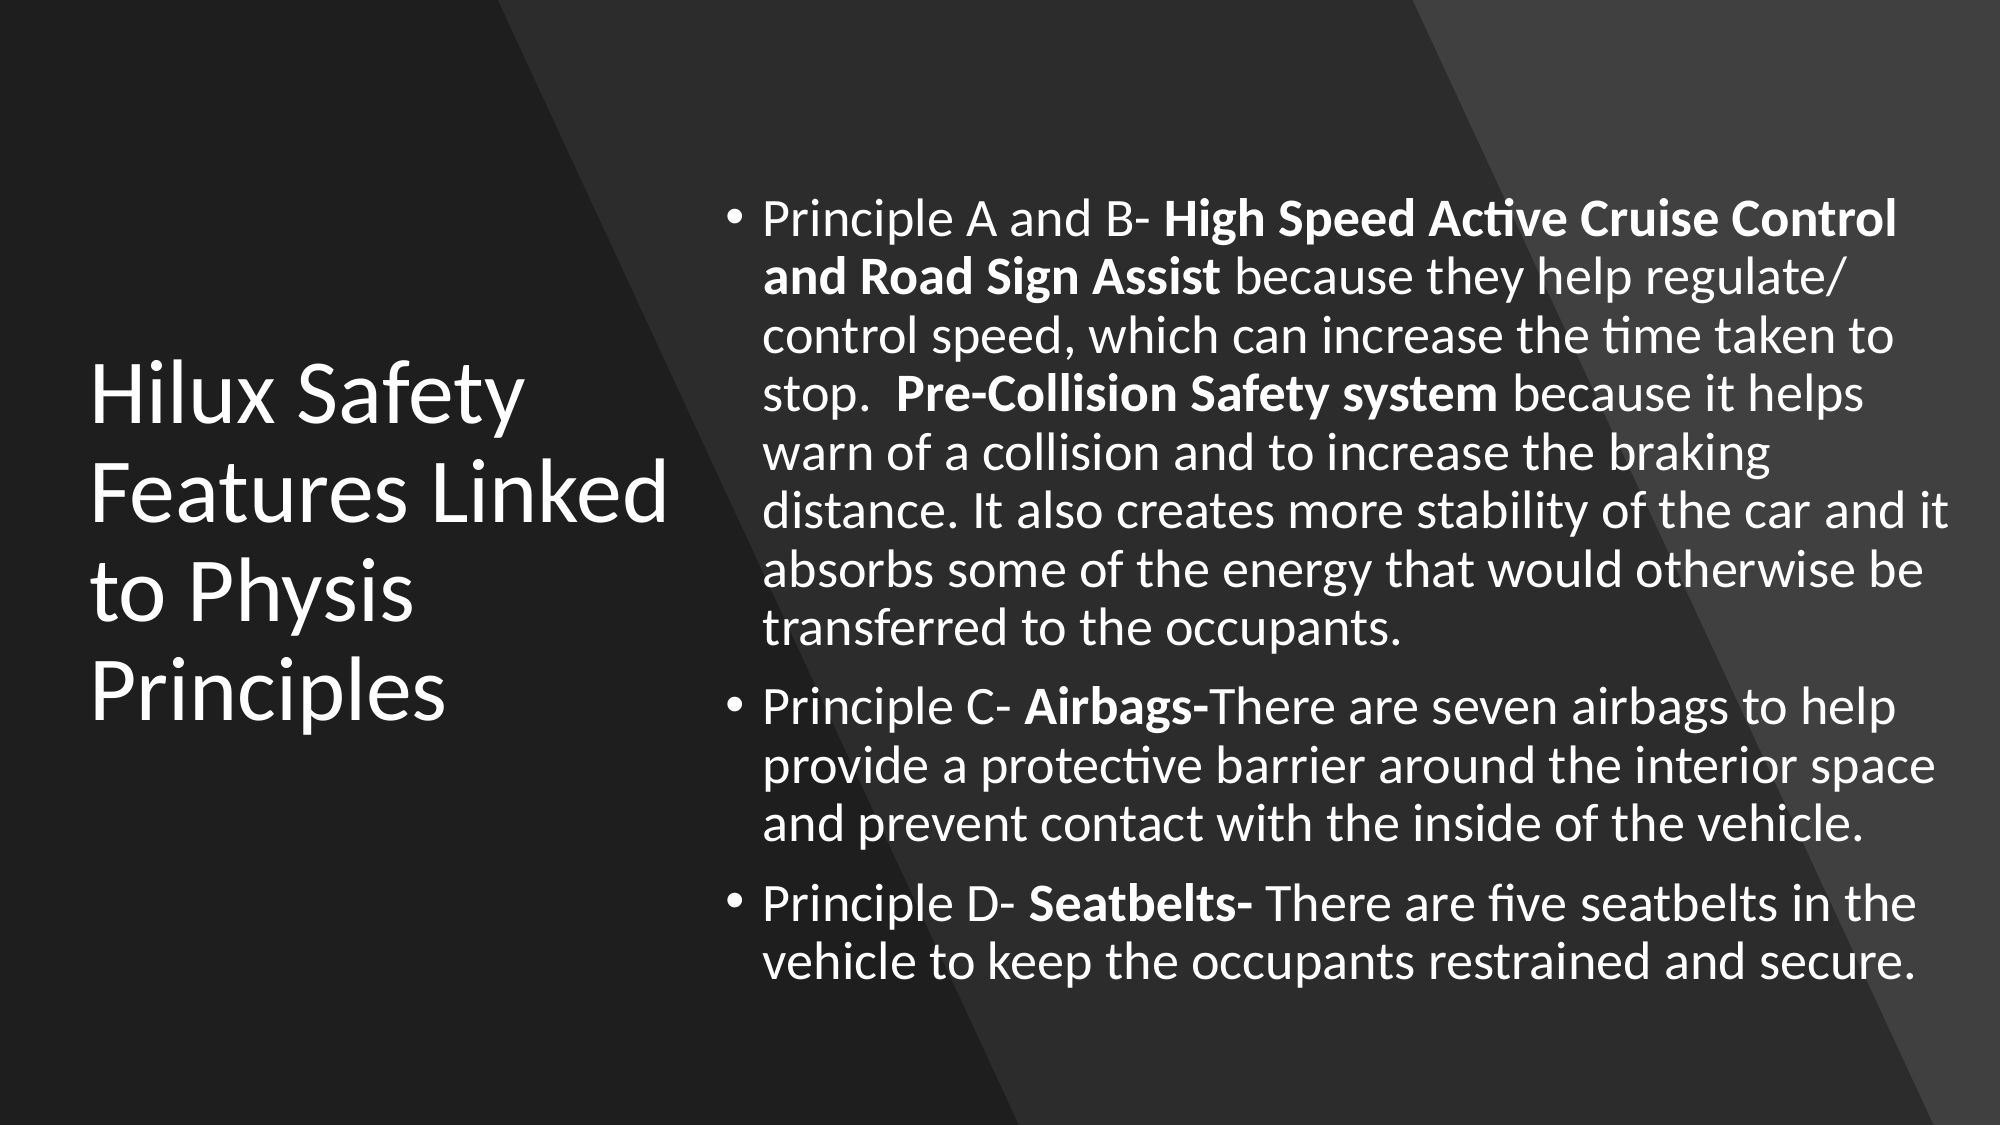

# Hilux Safety Features Linked to Physis Principles
Principle A and B- High Speed Active Cruise Control and Road Sign Assist because they help regulate/ control speed, which can increase the time taken to stop.  Pre-Collision Safety system because it helps warn of a collision and to increase the braking distance. It also creates more stability of the car and it absorbs some of the energy that would otherwise be transferred to the occupants.
Principle C- Airbags-There are seven airbags to help provide a protective barrier around the interior space and prevent contact with the inside of the vehicle.
Principle D- Seatbelts- There are five seatbelts in the vehicle to keep the occupants restrained and secure.